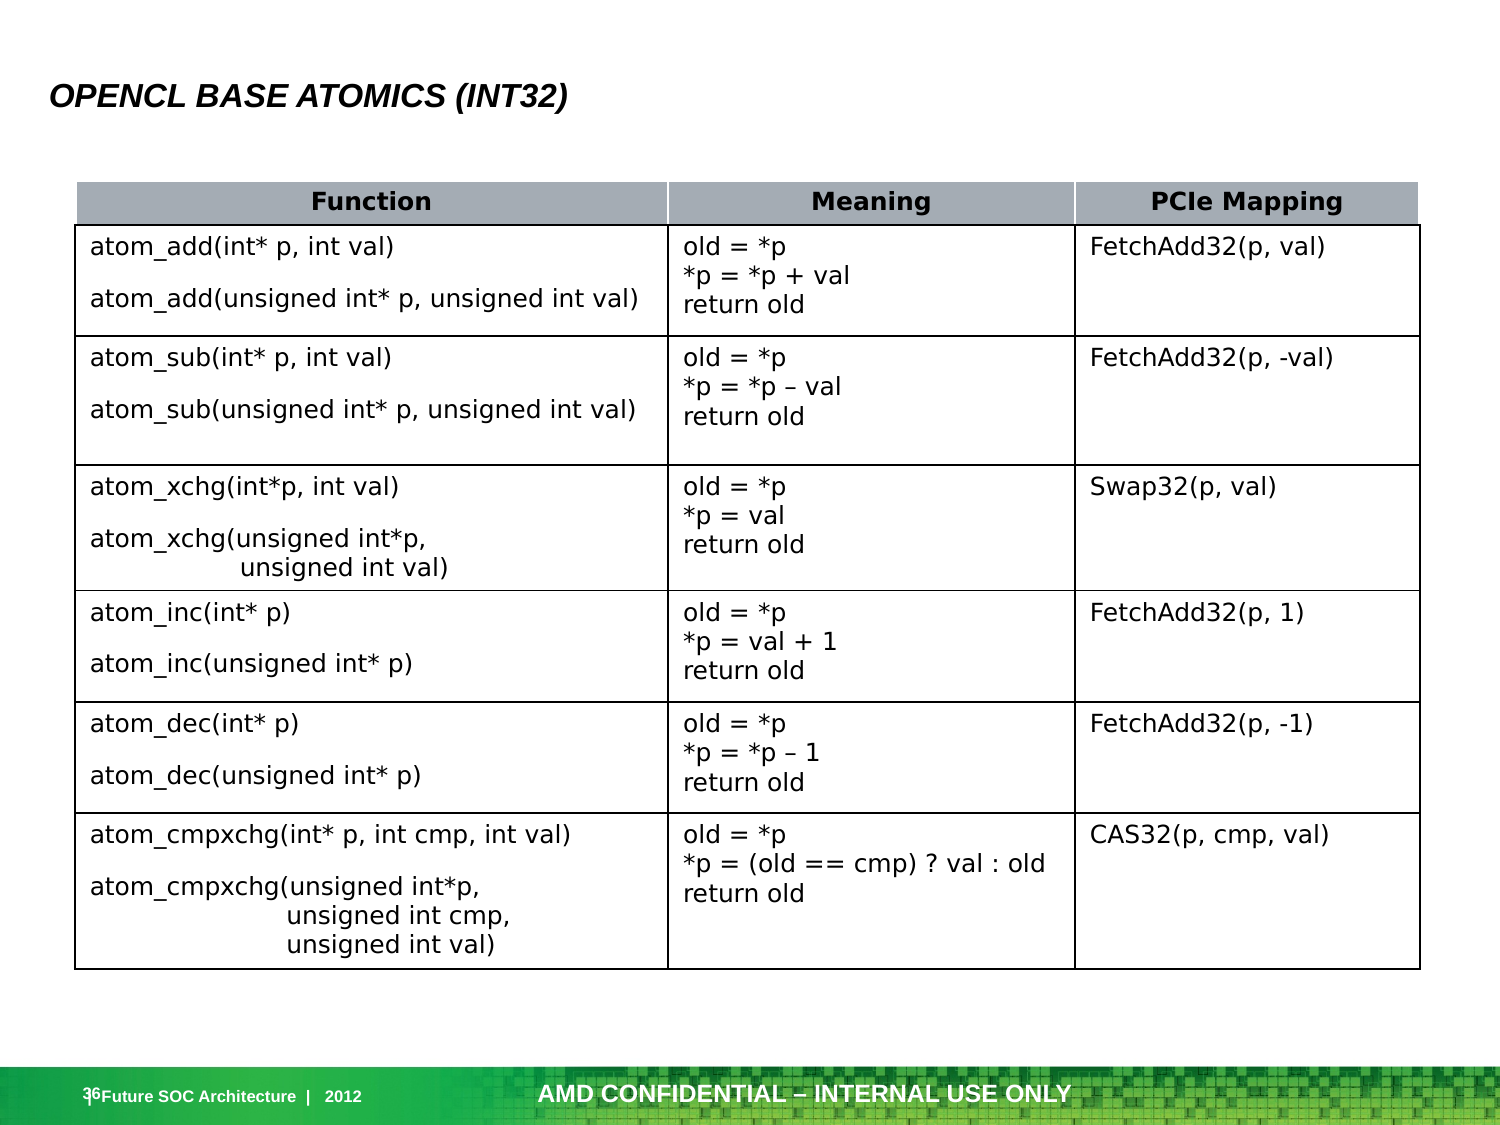

# OpenCL Base Atomics (int32)
| Function | Meaning | PCIe Mapping |
| --- | --- | --- |
| atom\_add(int\* p, int val) atom\_add(unsigned int\* p, unsigned int val) | old = \*p \*p = \*p + val return old | FetchAdd32(p, val) |
| atom\_sub(int\* p, int val) atom\_sub(unsigned int\* p, unsigned int val) | old = \*p \*p = \*p – val return old | FetchAdd32(p, -val) |
| atom\_xchg(int\*p, int val) atom\_xchg(unsigned int\*p, unsigned int val) | old = \*p \*p = val return old | Swap32(p, val) |
| atom\_inc(int\* p) atom\_inc(unsigned int\* p) | old = \*p \*p = val + 1 return old | FetchAdd32(p, 1) |
| atom\_dec(int\* p) atom\_dec(unsigned int\* p) | old = \*p \*p = \*p – 1 return old | FetchAdd32(p, -1) |
| atom\_cmpxchg(int\* p, int cmp, int val) atom\_cmpxchg(unsigned int\*p, unsigned int cmp, unsigned int val) | old = \*p \*p = (old == cmp) ? val : old return old | CAS32(p, cmp, val) |